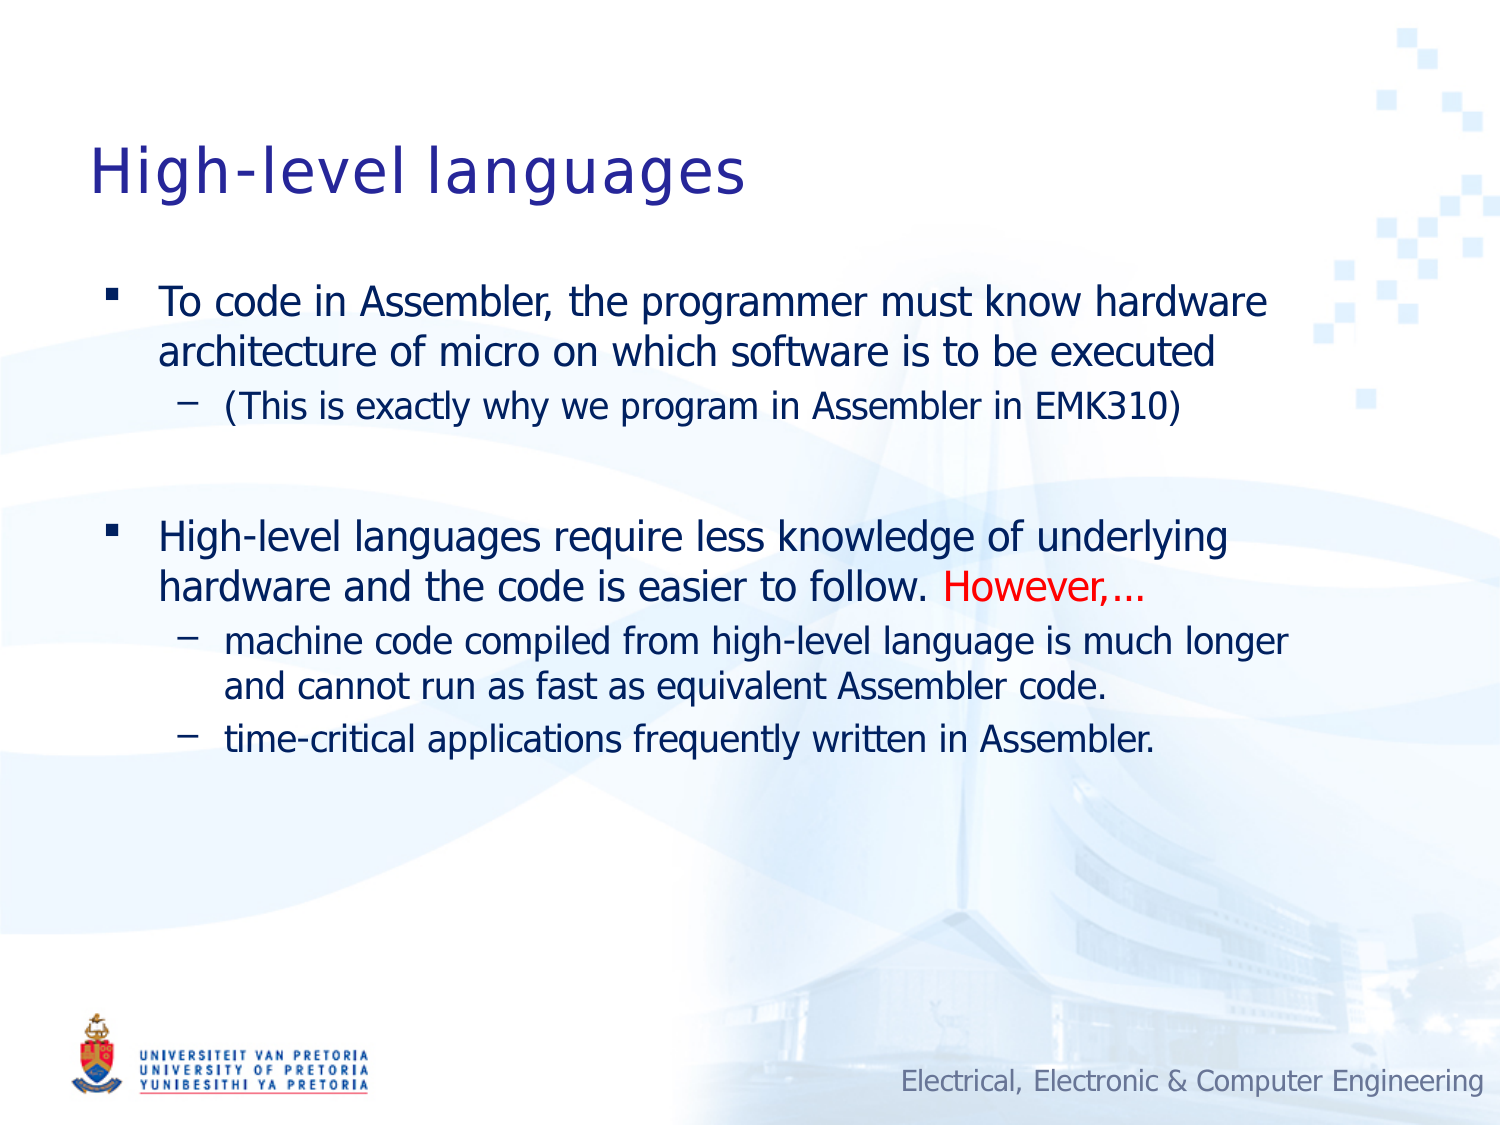

# High-level languages
To code in Assembler, the programmer must know hardware architecture of micro on which software is to be executed
(This is exactly why we program in Assembler in EMK310)

High-level languages require less knowledge of underlying hardware and the code is easier to follow. However,…
machine code compiled from high-level language is much longer and cannot run as fast as equivalent Assembler code.
time-critical applications frequently written in Assembler.